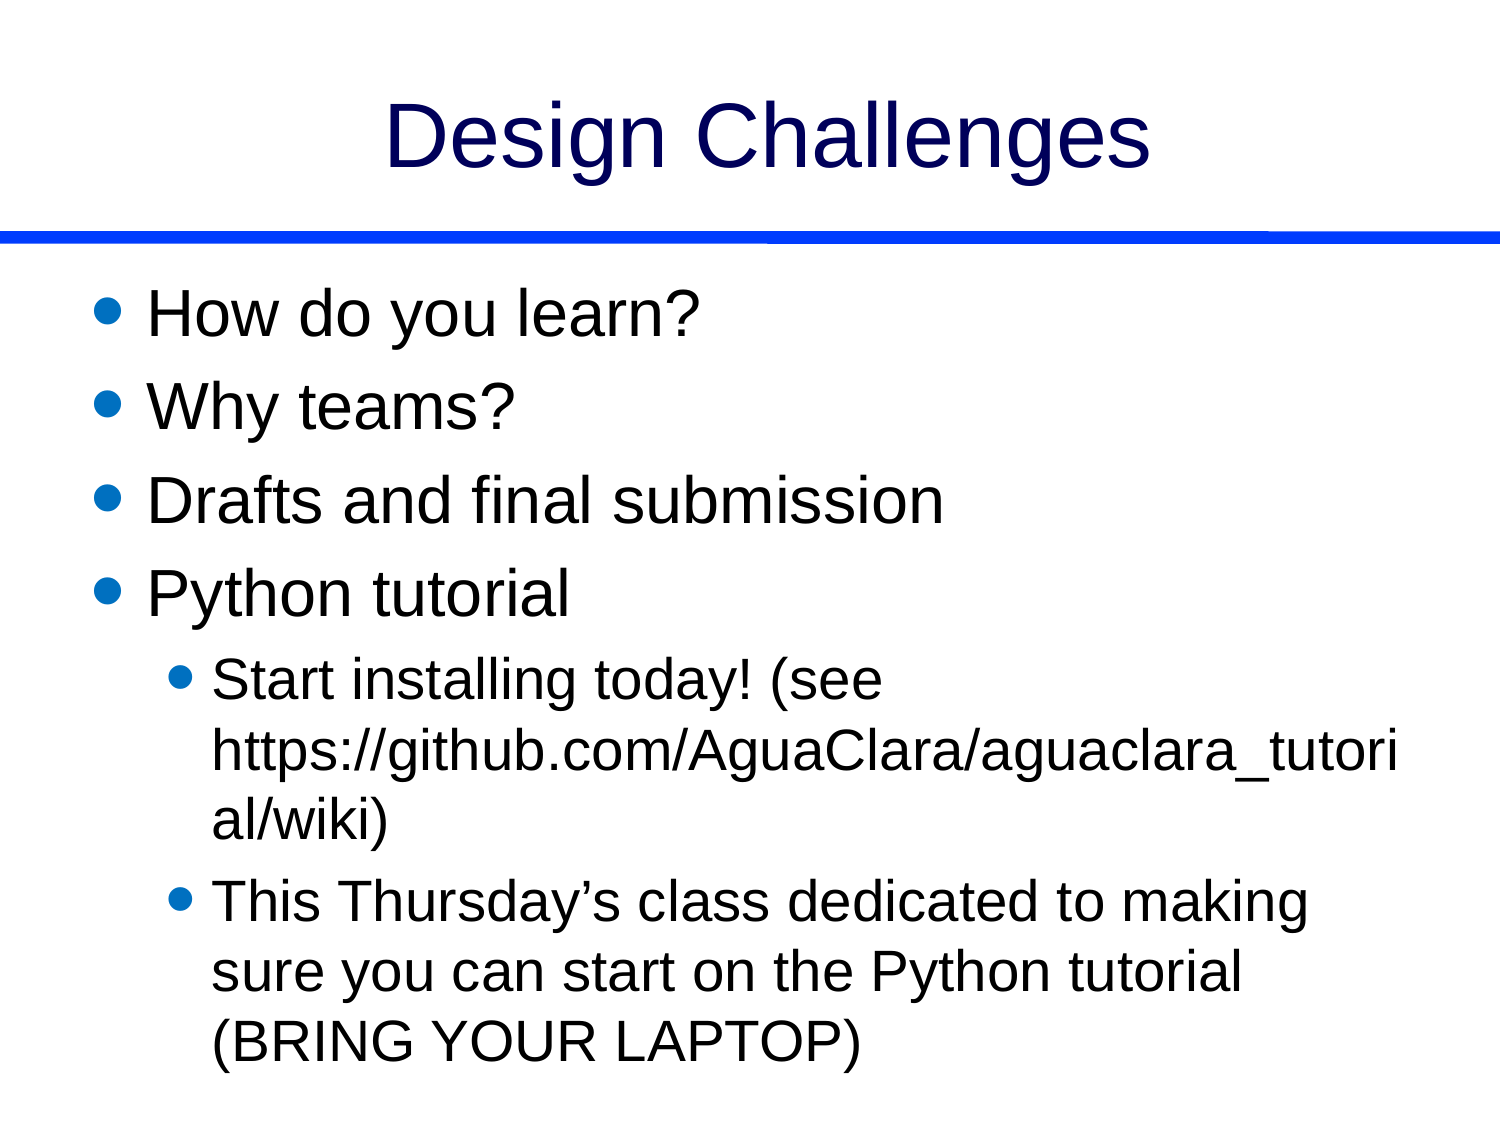

# Design Challenges
How do you learn?
Why teams?
Drafts and final submission
Python tutorial
Start installing today! (see https://github.com/AguaClara/aguaclara_tutorial/wiki)
This Thursday’s class dedicated to making sure you can start on the Python tutorial (BRING YOUR LAPTOP)